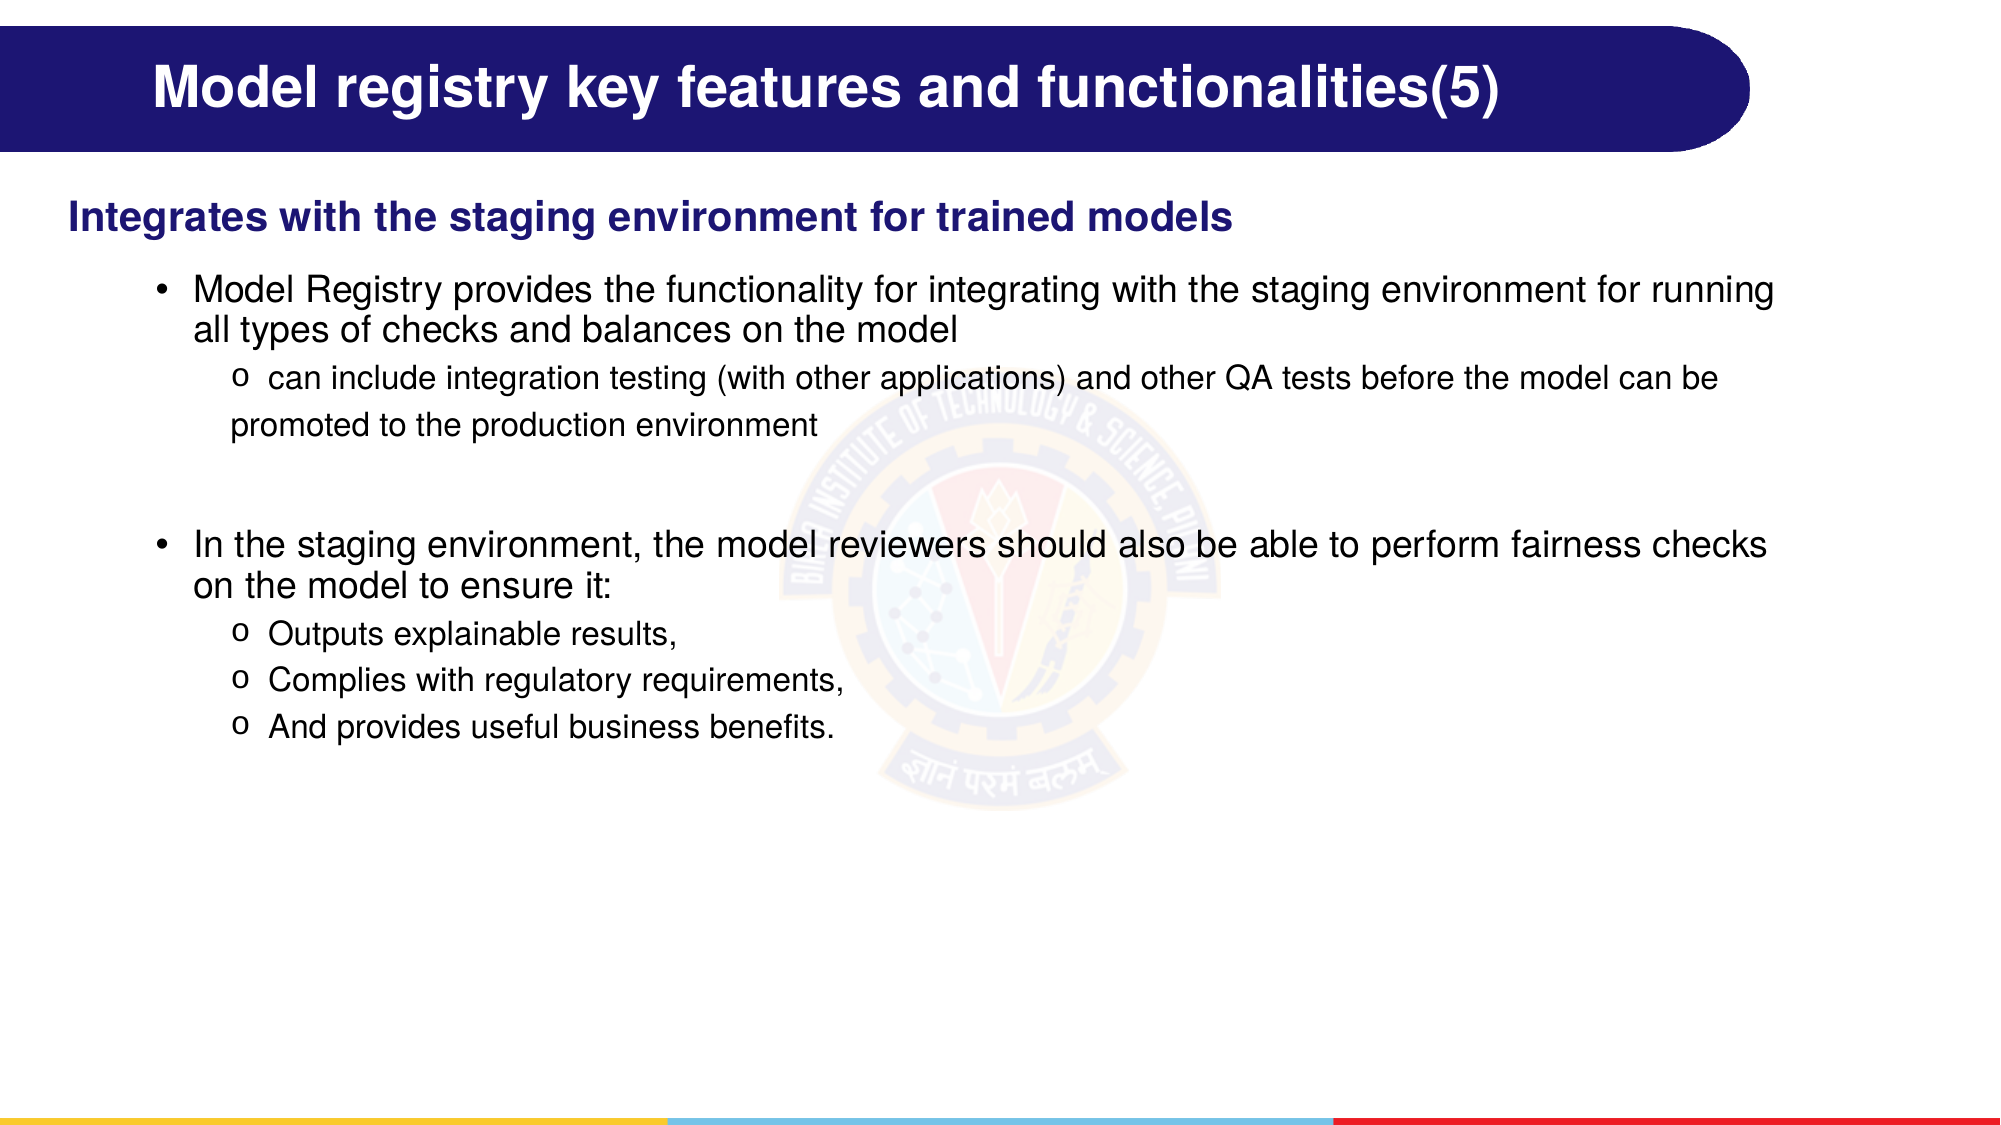

# Model registry key features and functionalities(5)
Integrates with the staging environment for trained models
Model Registry provides the functionality for integrating with the staging environment for running all types of checks and balances on the model
can include integration testing (with other applications) and other QA tests before the model can be
promoted to the production environment

In the staging environment, the model reviewers should also be able to perform fairness checks on the model to ensure it:
Outputs explainable results,
Complies with regulatory requirements,
And provides useful business benefits.